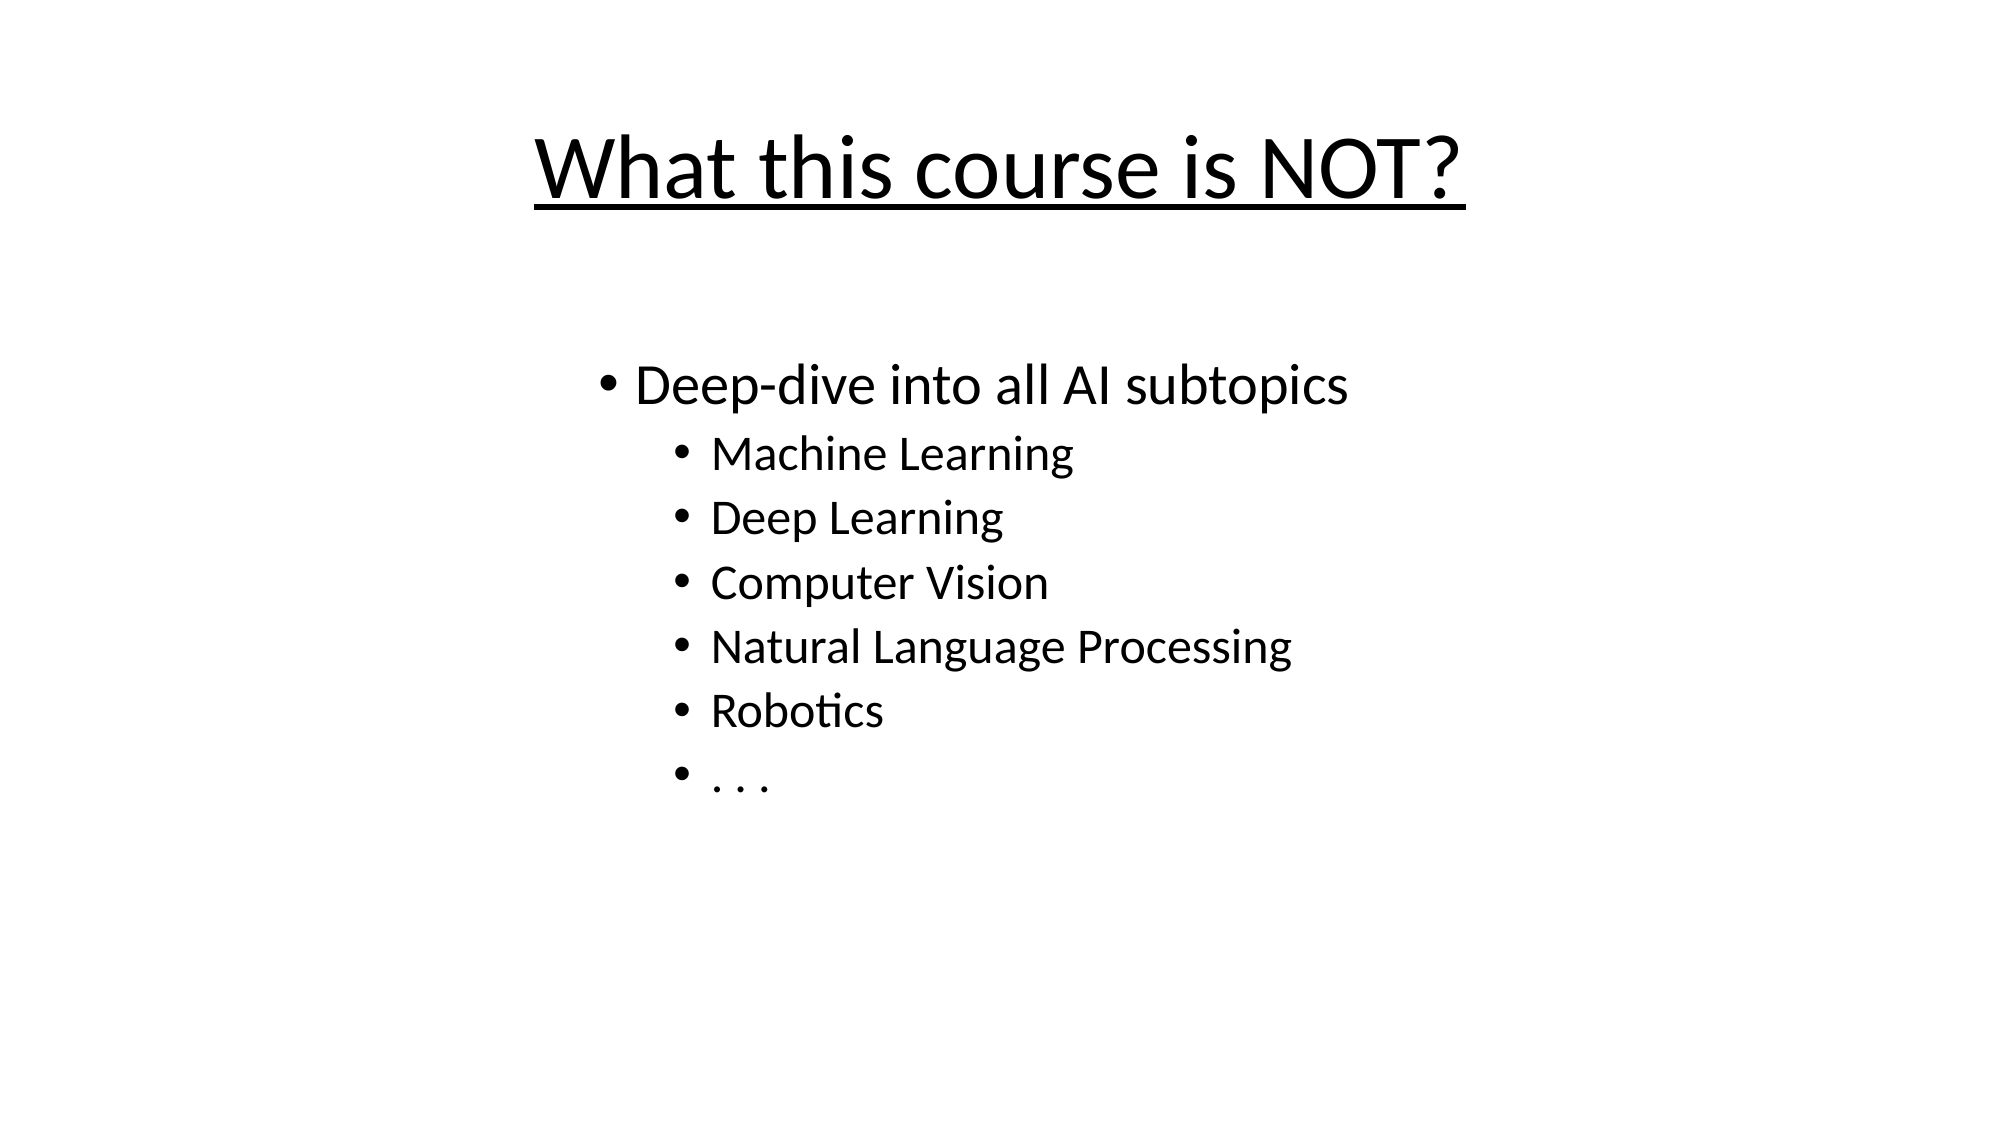

# What this course is NOT?
Deep-dive into all AI subtopics
Machine Learning
Deep Learning
Computer Vision
Natural Language Processing
Robotics
. . .